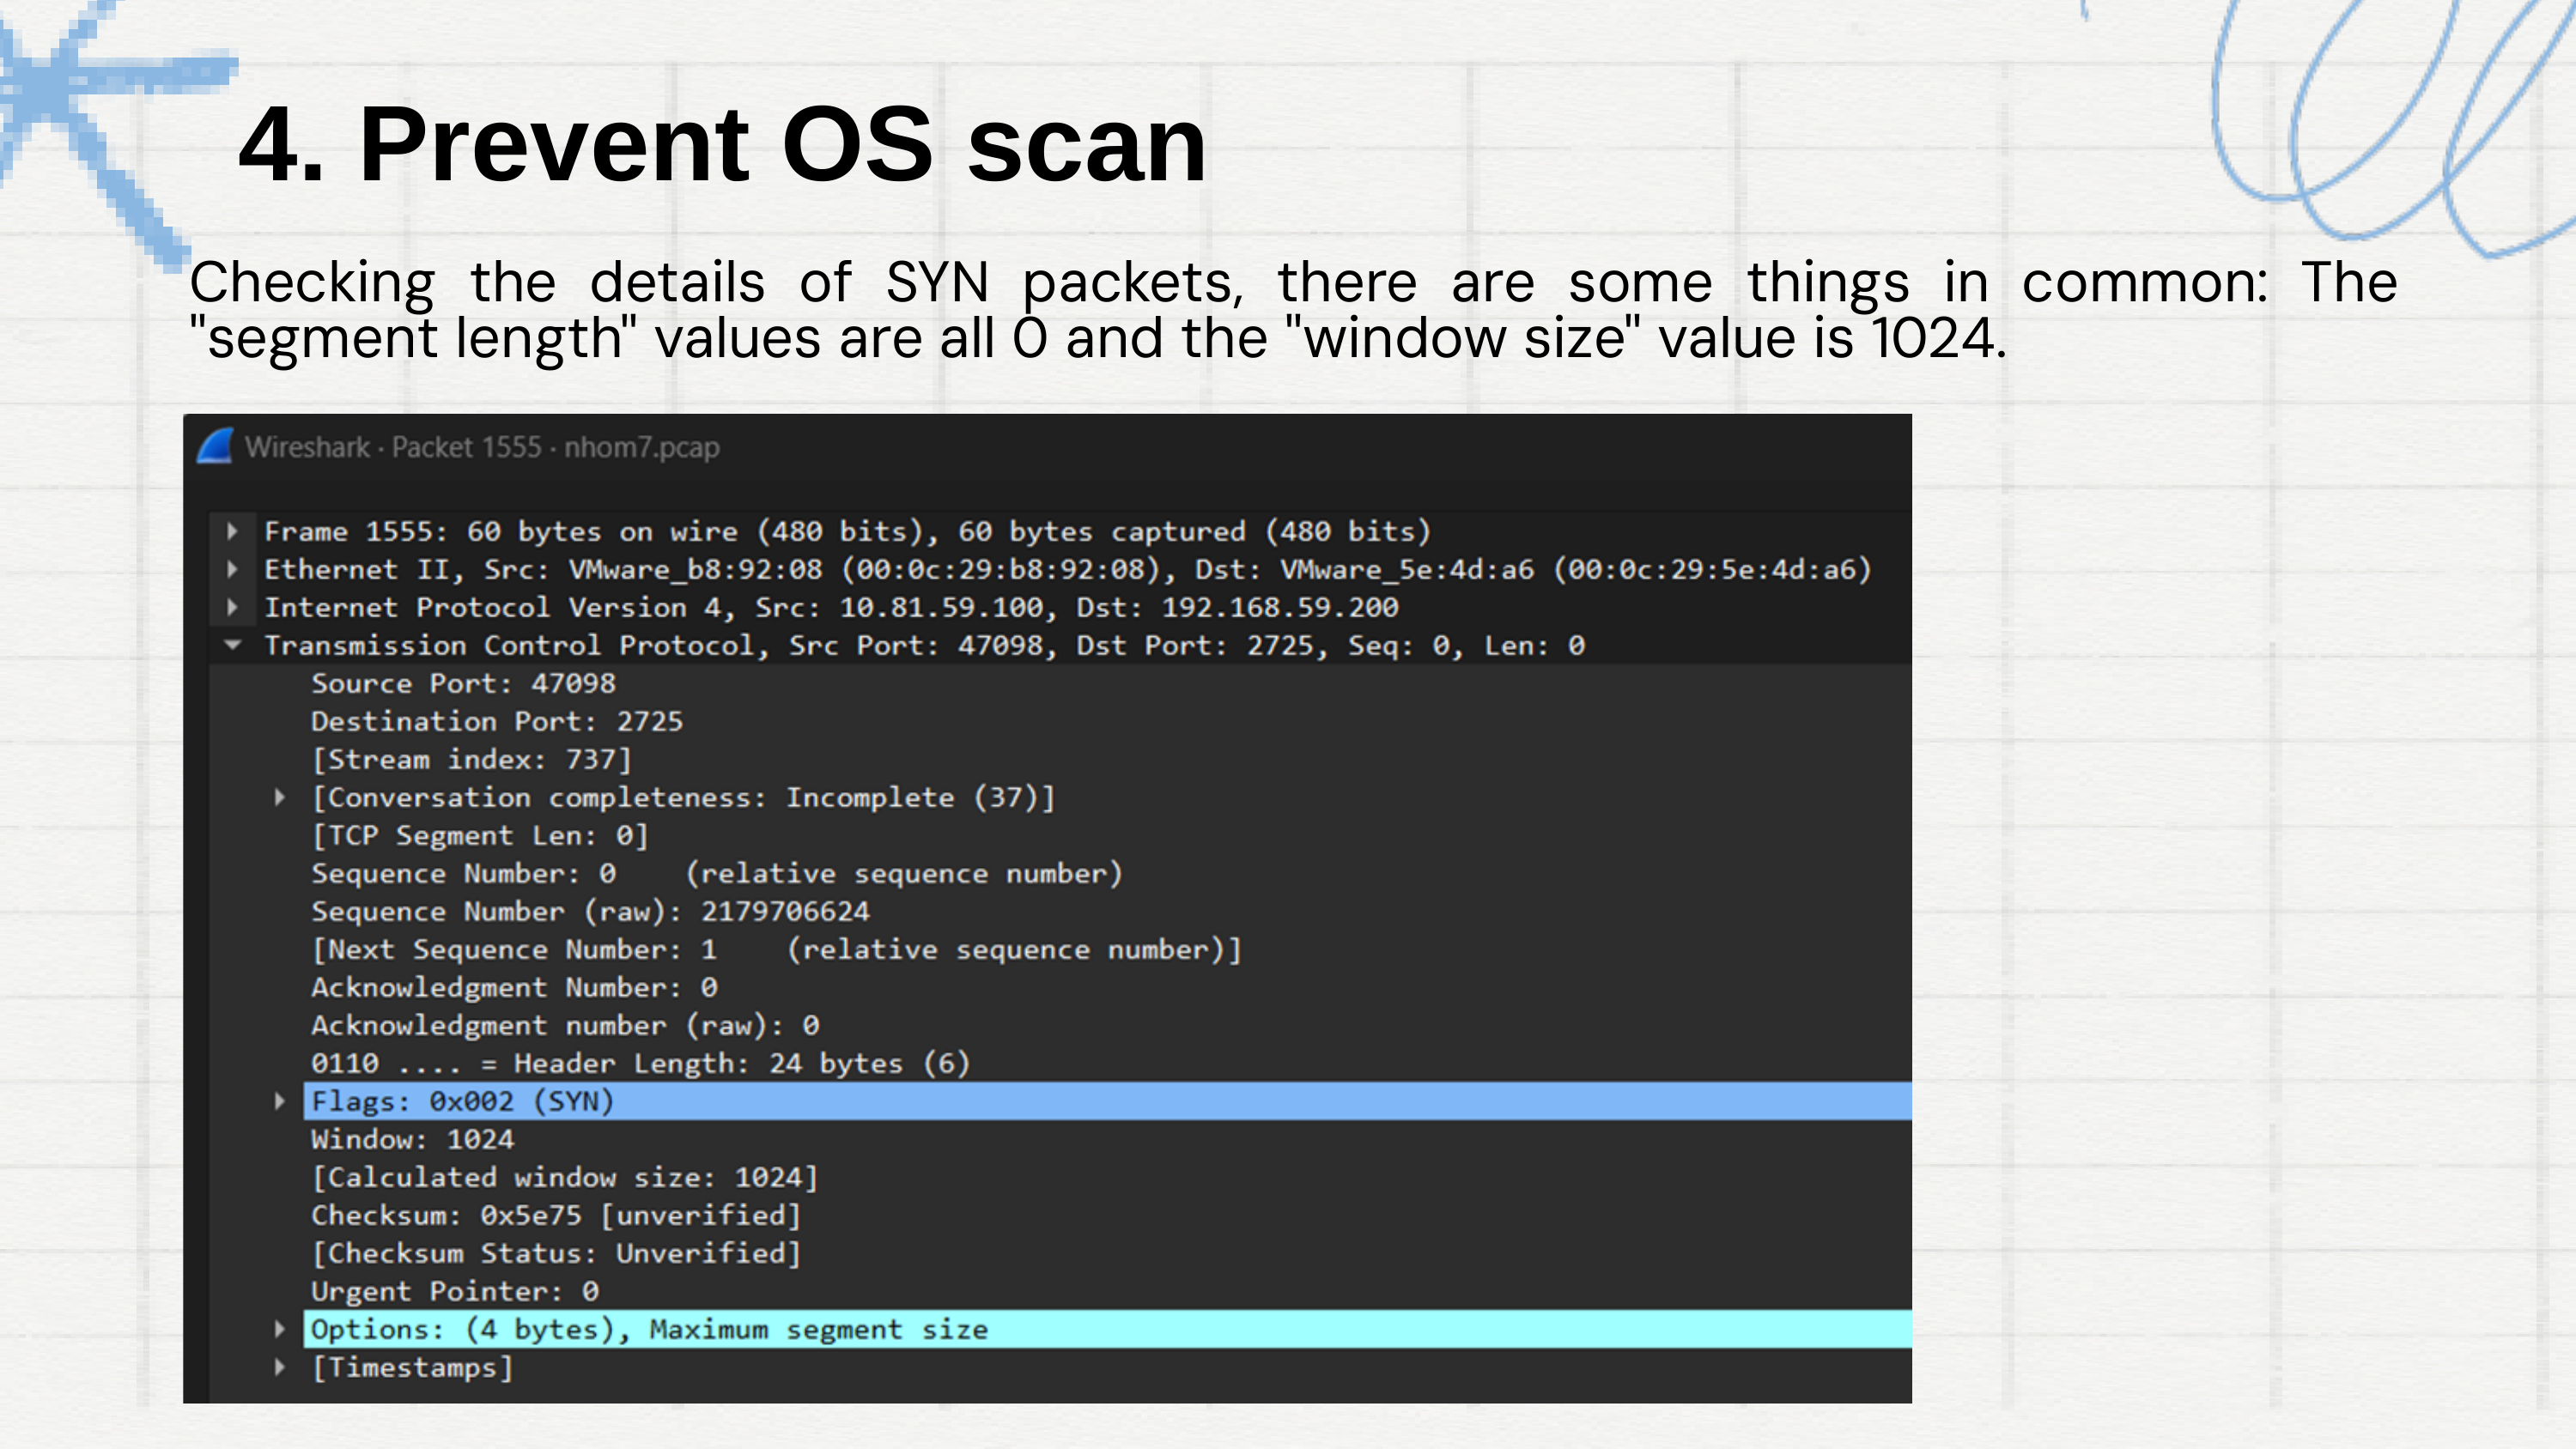

4. Prevent OS scan
Checking the details of SYN packets, there are some things in common: The "segment length" values are all 0 and the "window size" value is 1024.